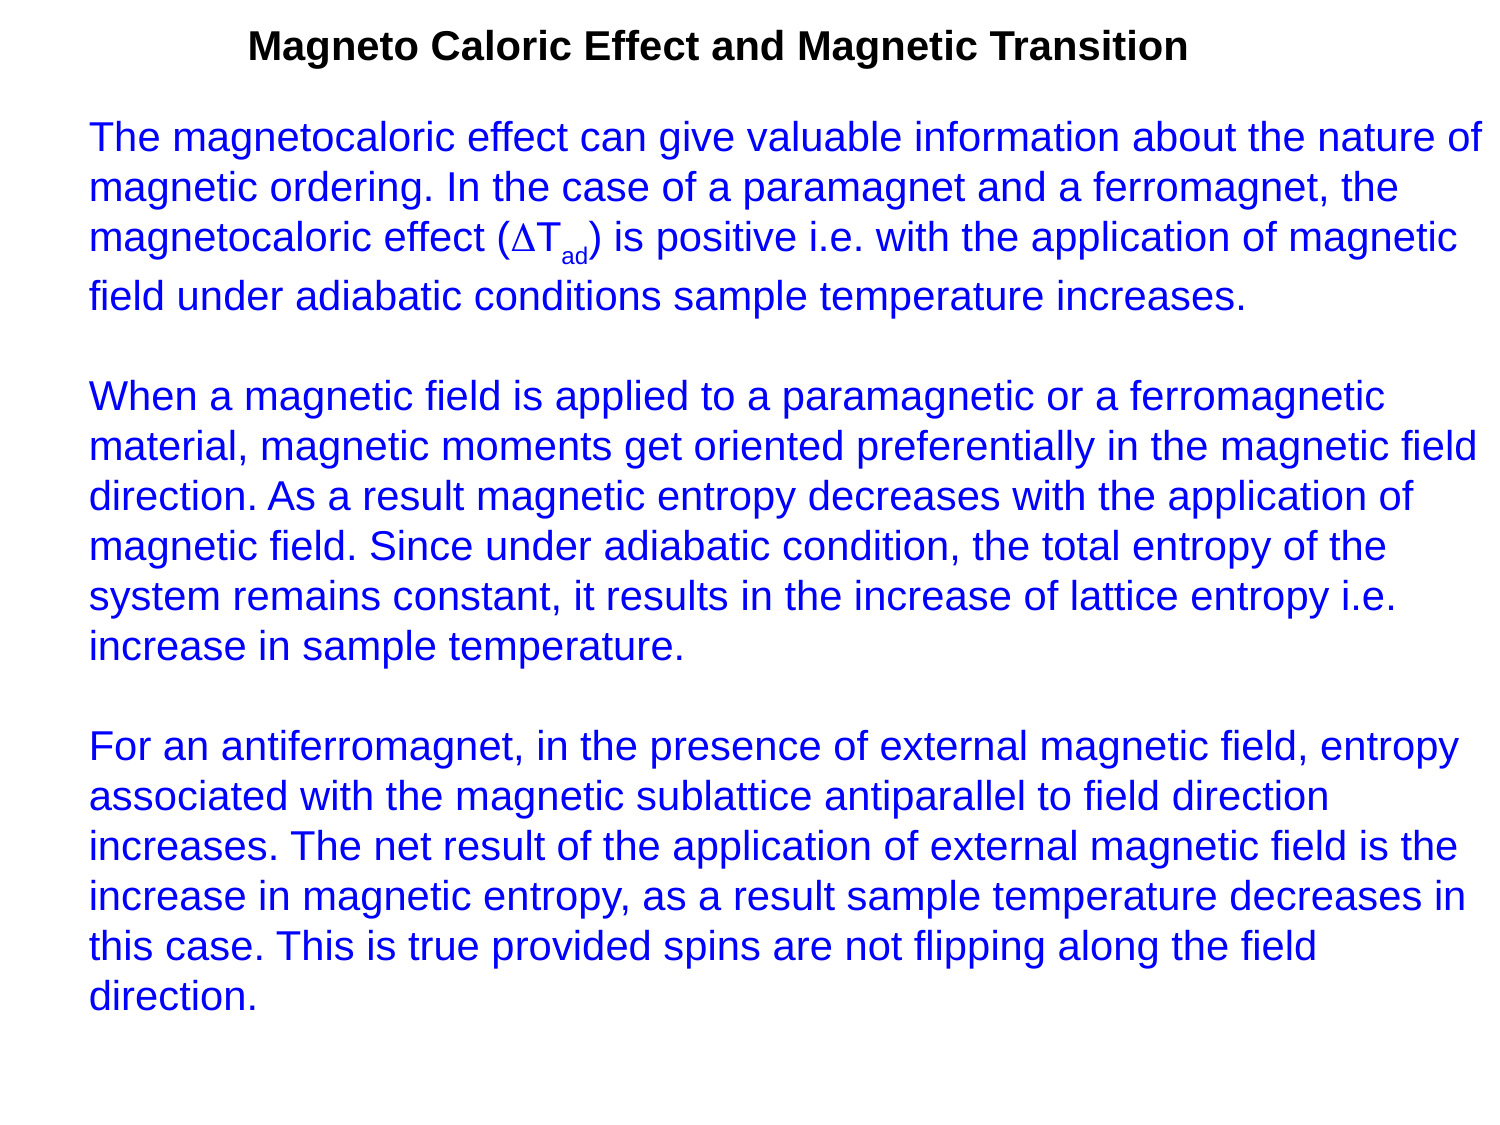

Magneto Caloric Effect and Magnetic Transition
The magnetocaloric effect can give valuable information about the nature of magnetic ordering. In the case of a paramagnet and a ferromagnet, the magnetocaloric effect (ΔTad) is positive i.e. with the application of magnetic field under adiabatic conditions sample temperature increases.

When a magnetic field is applied to a paramagnetic or a ferromagnetic material, magnetic moments get oriented preferentially in the magnetic field direction. As a result magnetic entropy decreases with the application of magnetic field. Since under adiabatic condition, the total entropy of the system remains constant, it results in the increase of lattice entropy i.e. increase in sample temperature.

For an antiferromagnet, in the presence of external magnetic field, entropy associated with the magnetic sublattice antiparallel to field direction increases. The net result of the application of external magnetic field is the increase in magnetic entropy, as a result sample temperature decreases in this case. This is true provided spins are not flipping along the field direction.

51